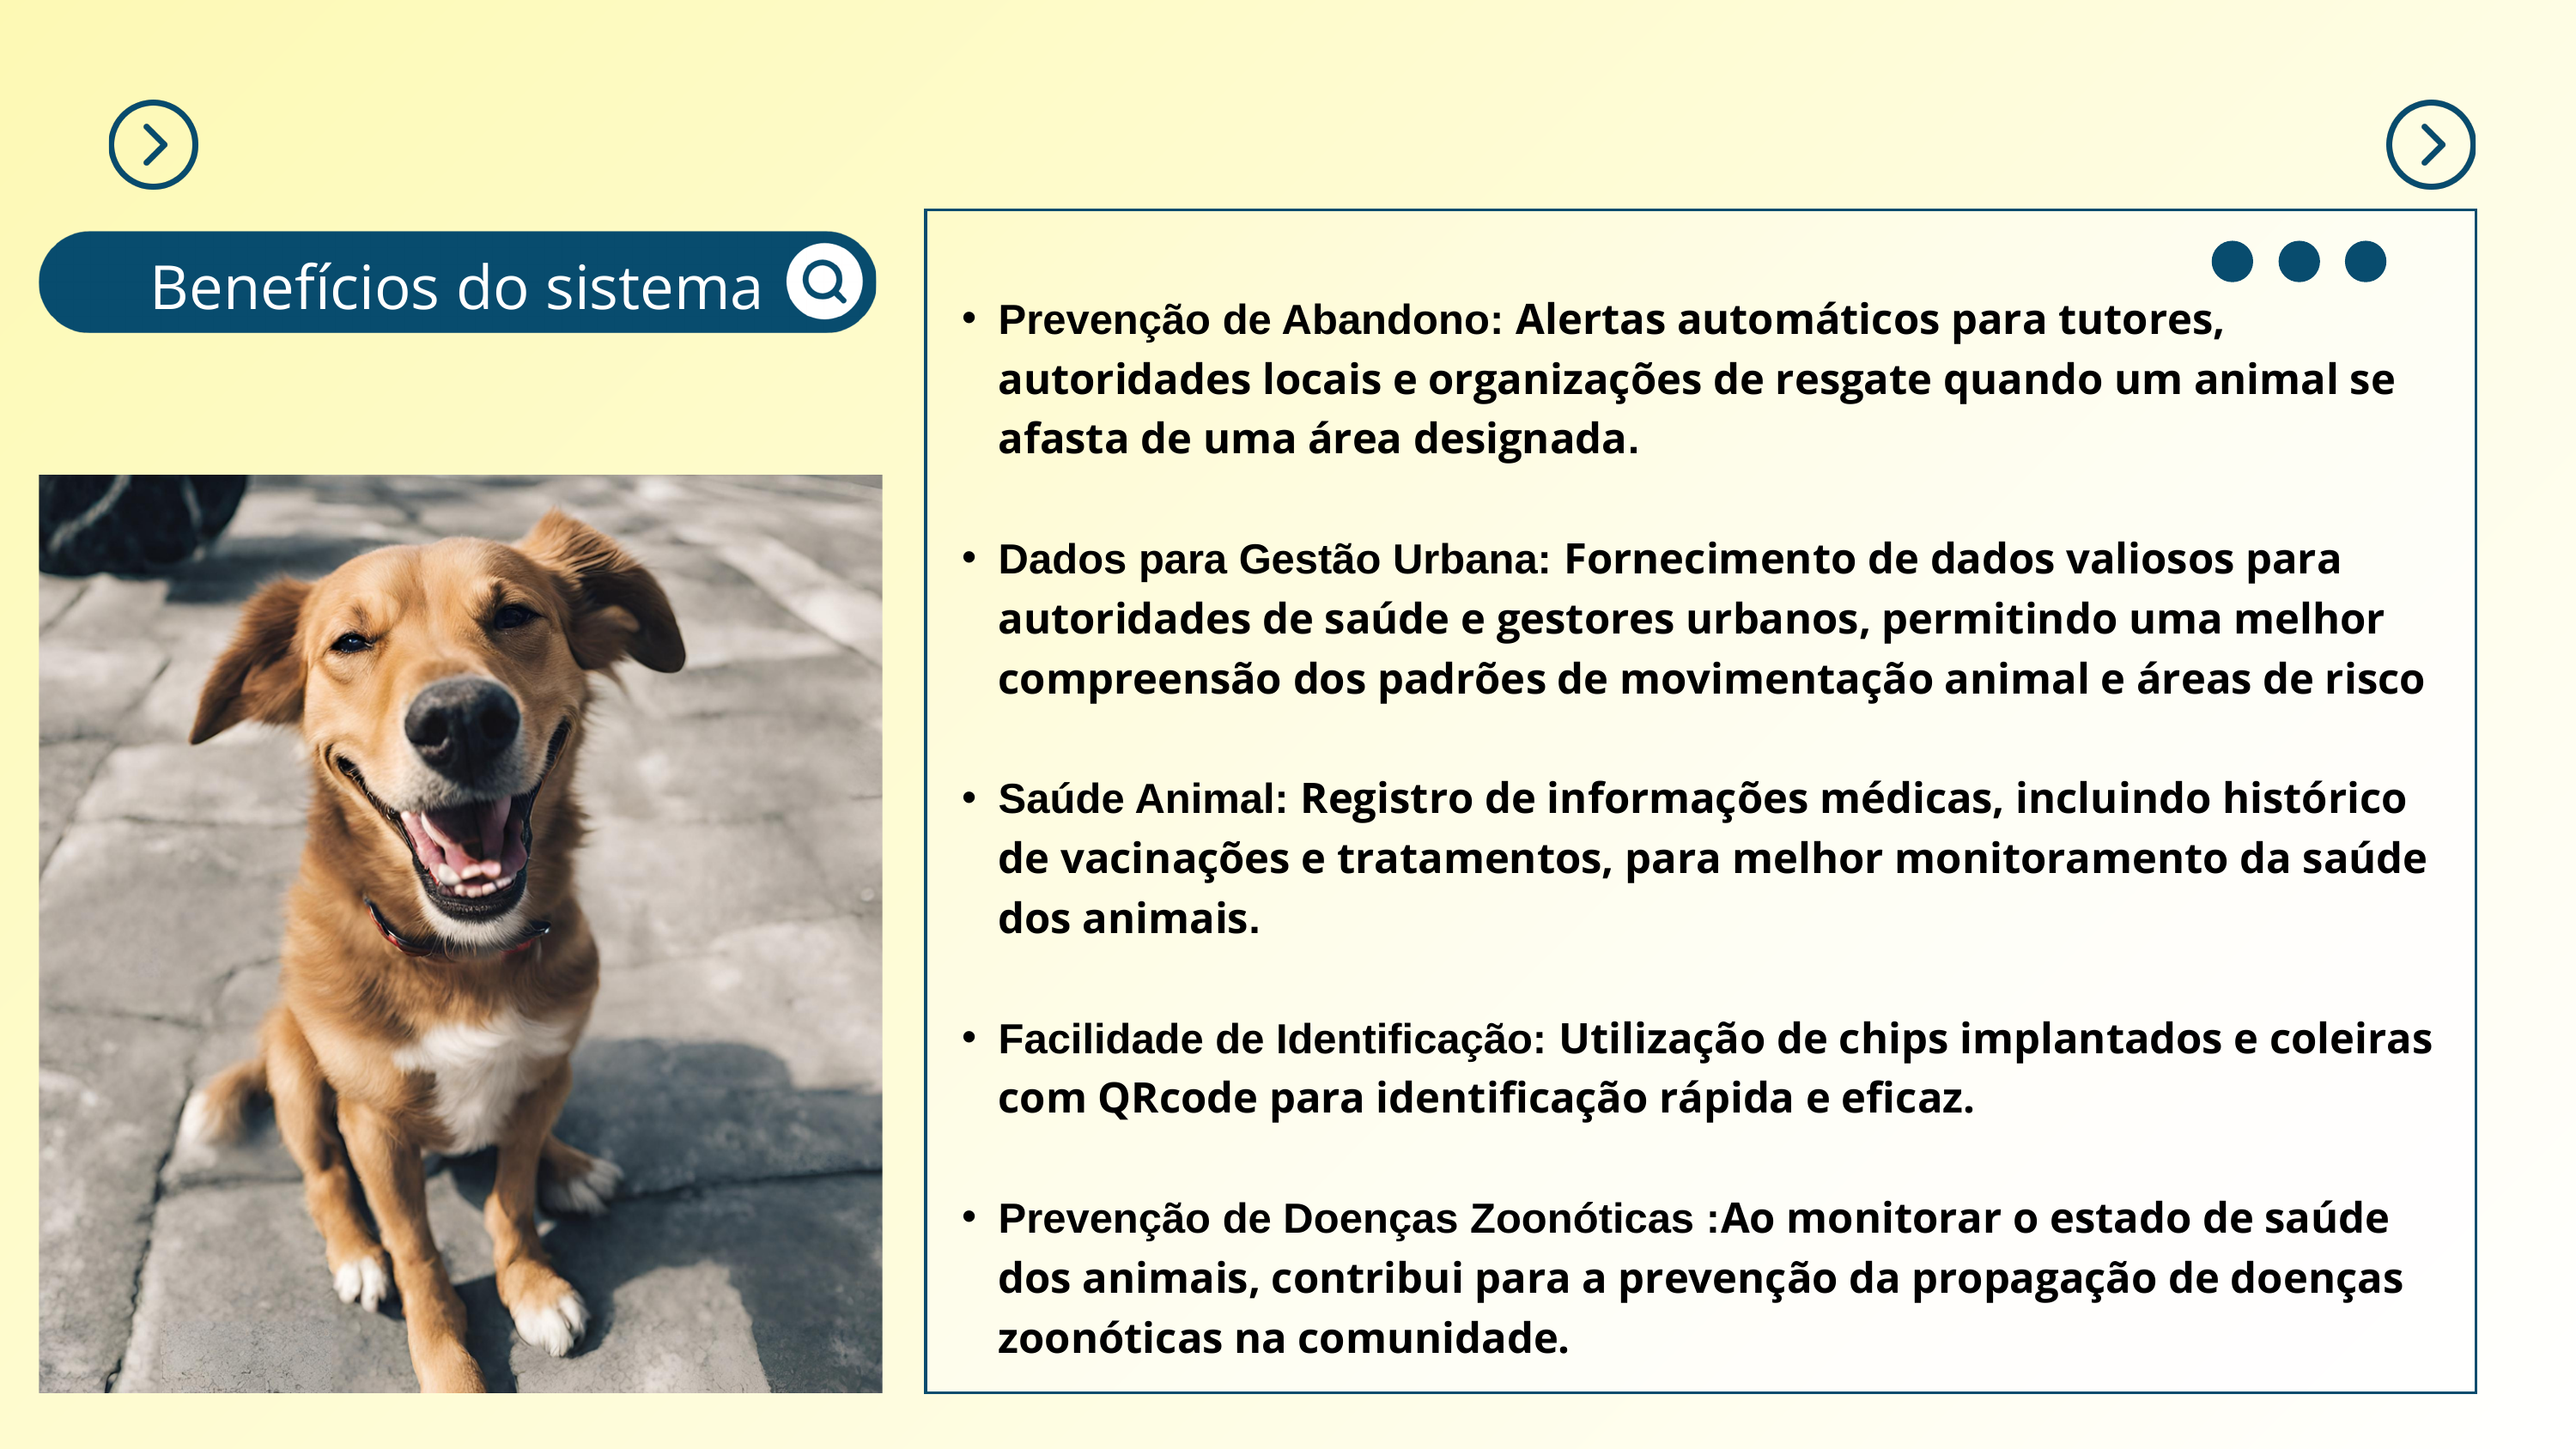

Benefícios do sistema

Prevenção de Abandono: Alertas automáticos para tutores, autoridades locais e organizações de resgate quando um animal se afasta de uma área designada.

Dados para Gestão Urbana: Fornecimento de dados valiosos para autoridades de saúde e gestores urbanos, permitindo uma melhor compreensão dos padrões de movimentação animal e áreas de risco

Saúde Animal: Registro de informações médicas, incluindo histórico de vacinações e tratamentos, para melhor monitoramento da saúde dos animais.

Facilidade de Identificação: Utilização de chips implantados e coleiras com QRcode para identificação rápida e eficaz.

Prevenção de Doenças Zoonóticas :Ao monitorar o estado de saúde dos animais, contribui para a prevenção da propagação de doenças zoonóticas na comunidade.